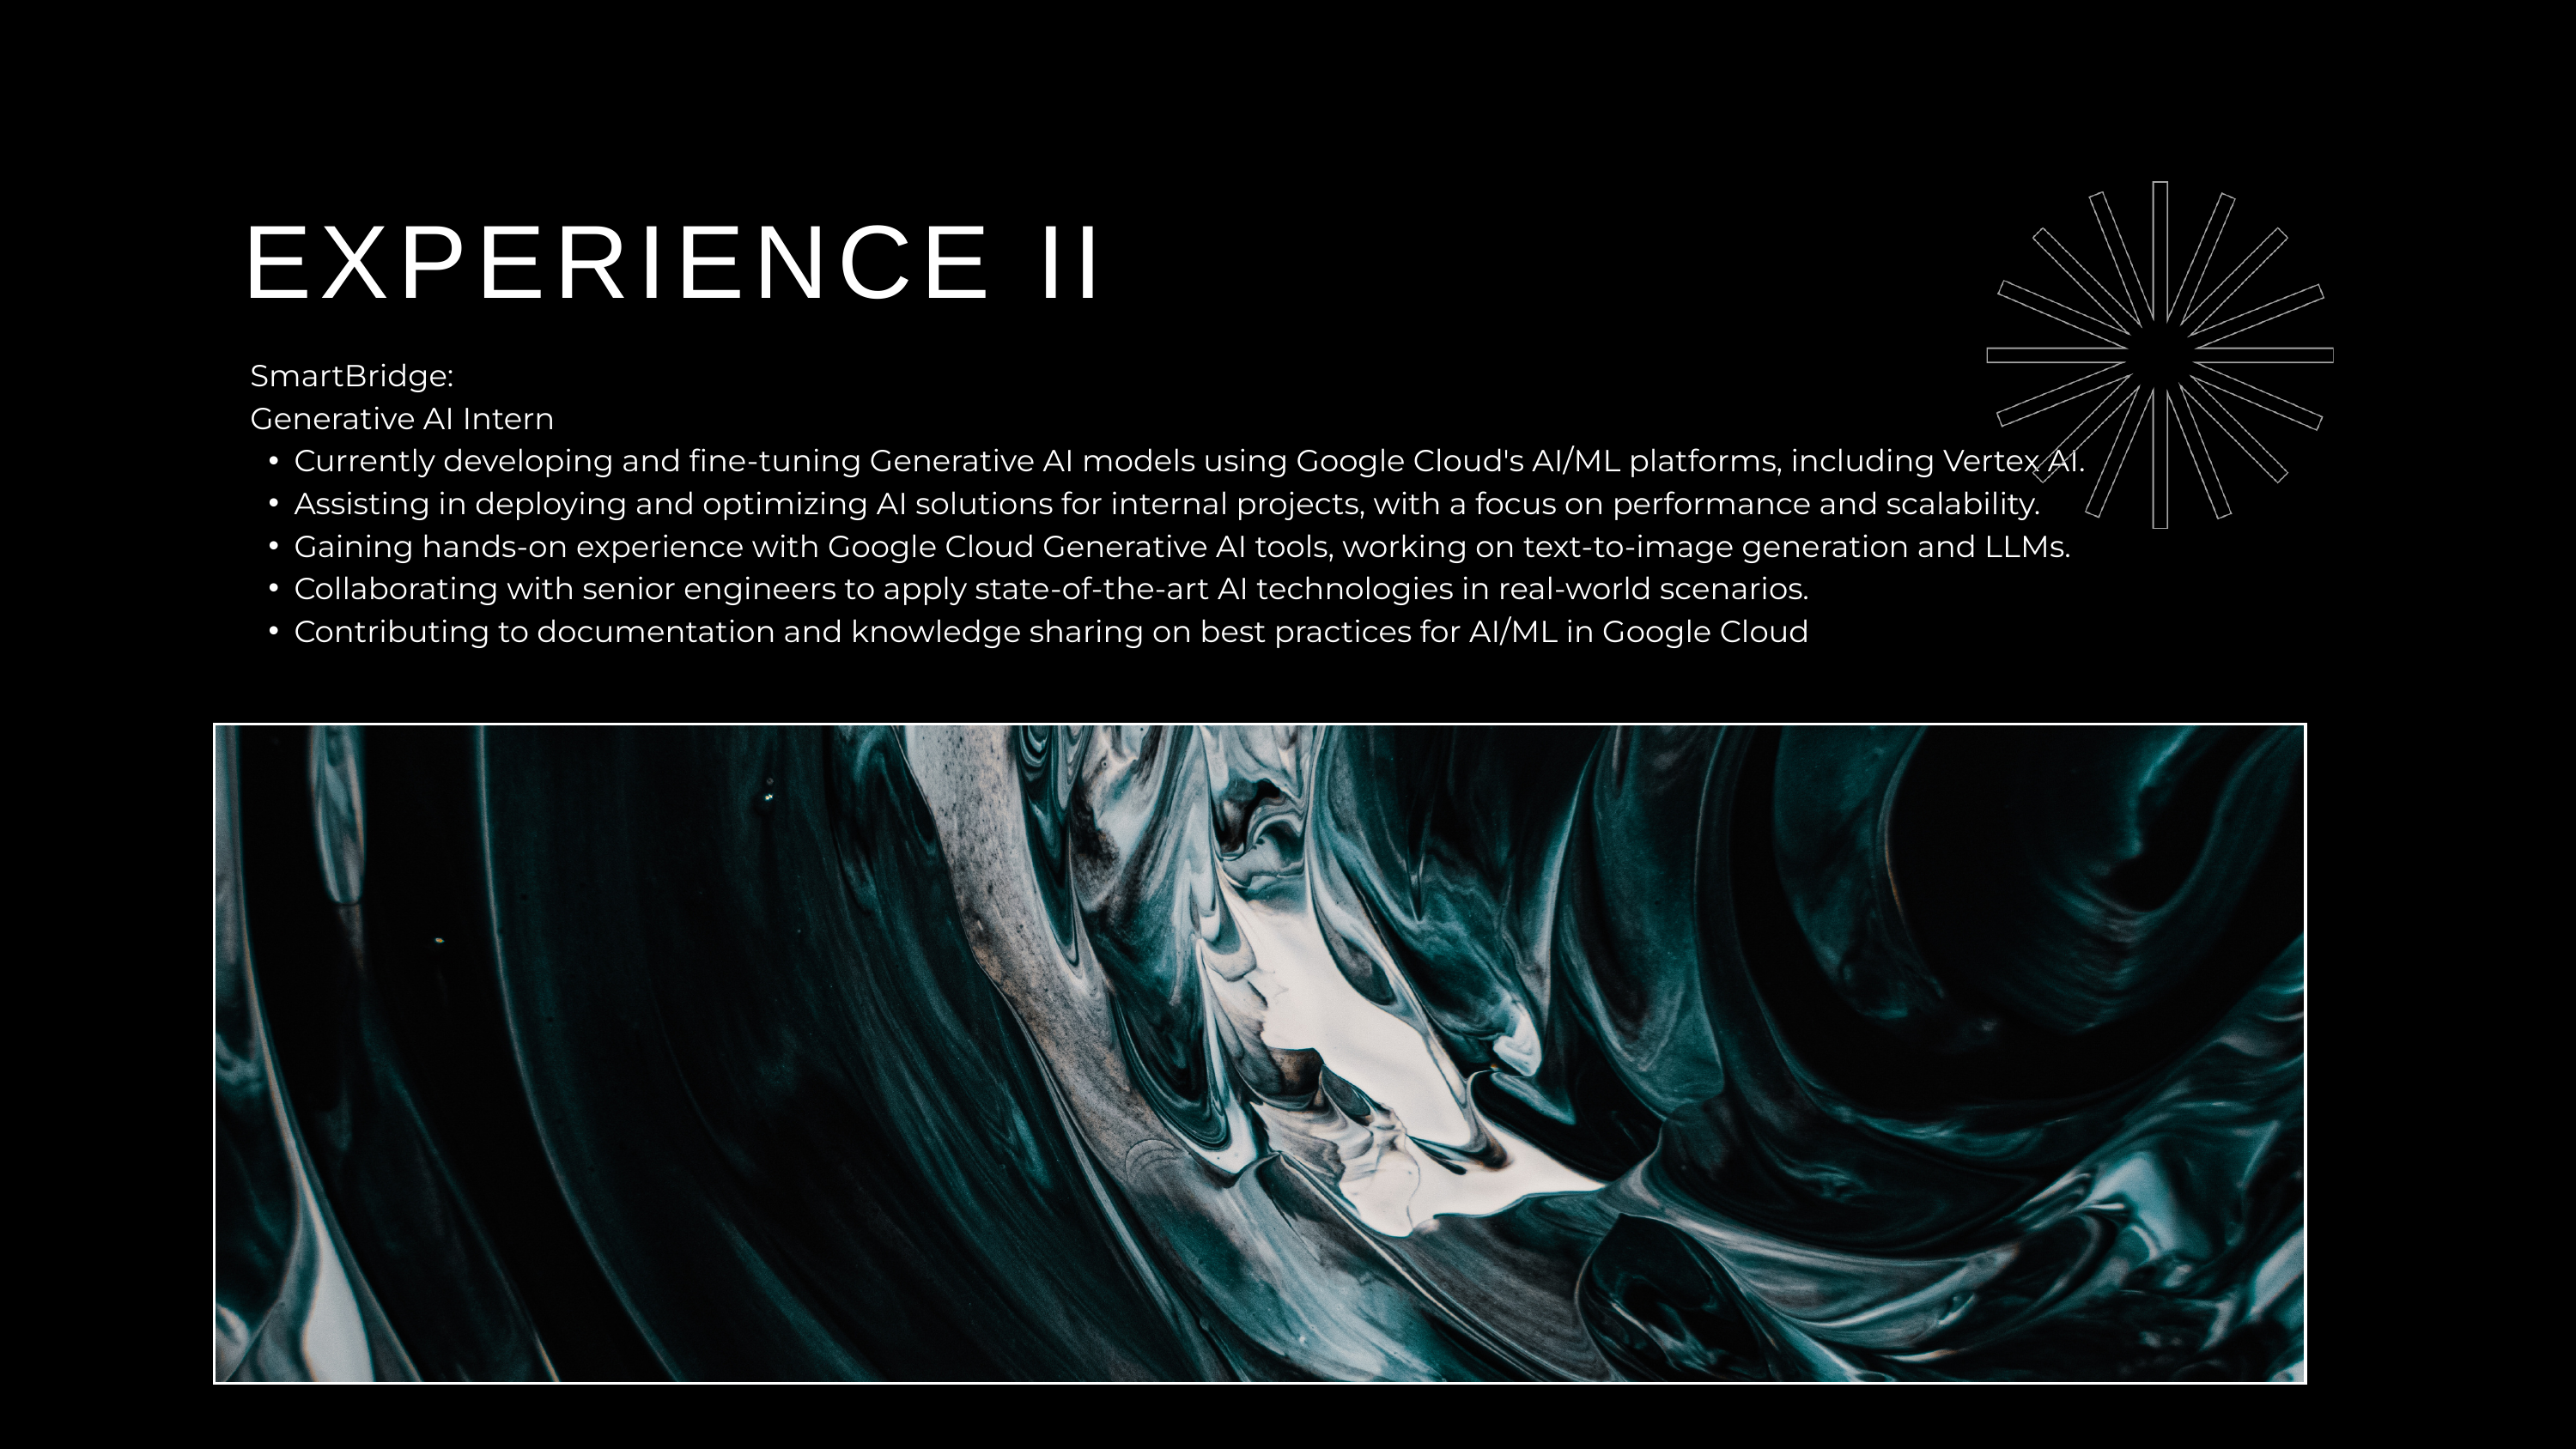

EXPERIENCE II

 SmartBridge:
 Generative AI Intern
Currently developing and fine-tuning Generative AI models using Google Cloud's AI/ML platforms, including Vertex AI.
Assisting in deploying and optimizing AI solutions for internal projects, with a focus on performance and scalability.
Gaining hands-on experience with Google Cloud Generative AI tools, working on text-to-image generation and LLMs.
Collaborating with senior engineers to apply state-of-the-art AI technologies in real-world scenarios.
Contributing to documentation and knowledge sharing on best practices for AI/ML in Google Cloud